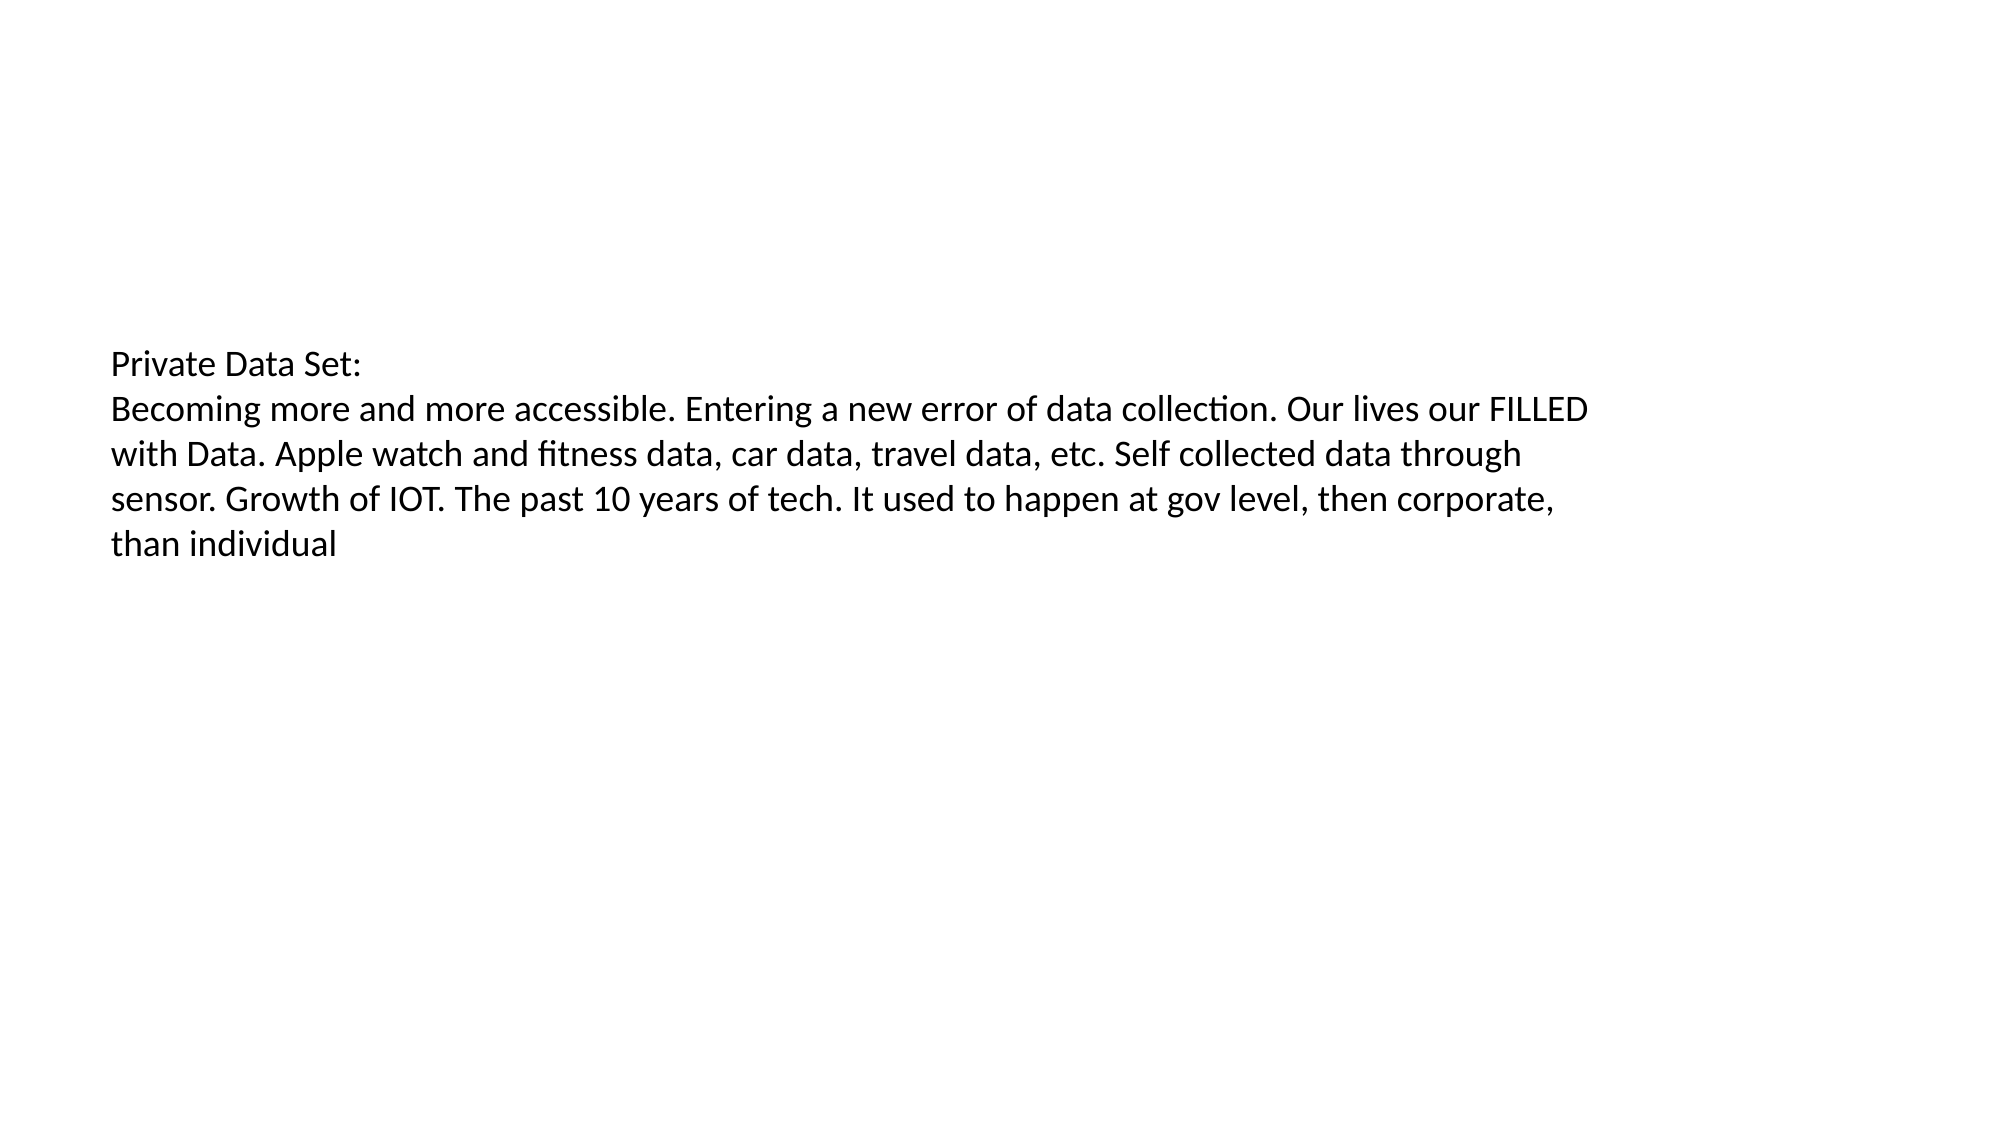

Private Data Set:
Becoming more and more accessible. Entering a new error of data collection. Our lives our FILLED with Data. Apple watch and fitness data, car data, travel data, etc. Self collected data through sensor. Growth of IOT. The past 10 years of tech. It used to happen at gov level, then corporate, than individual